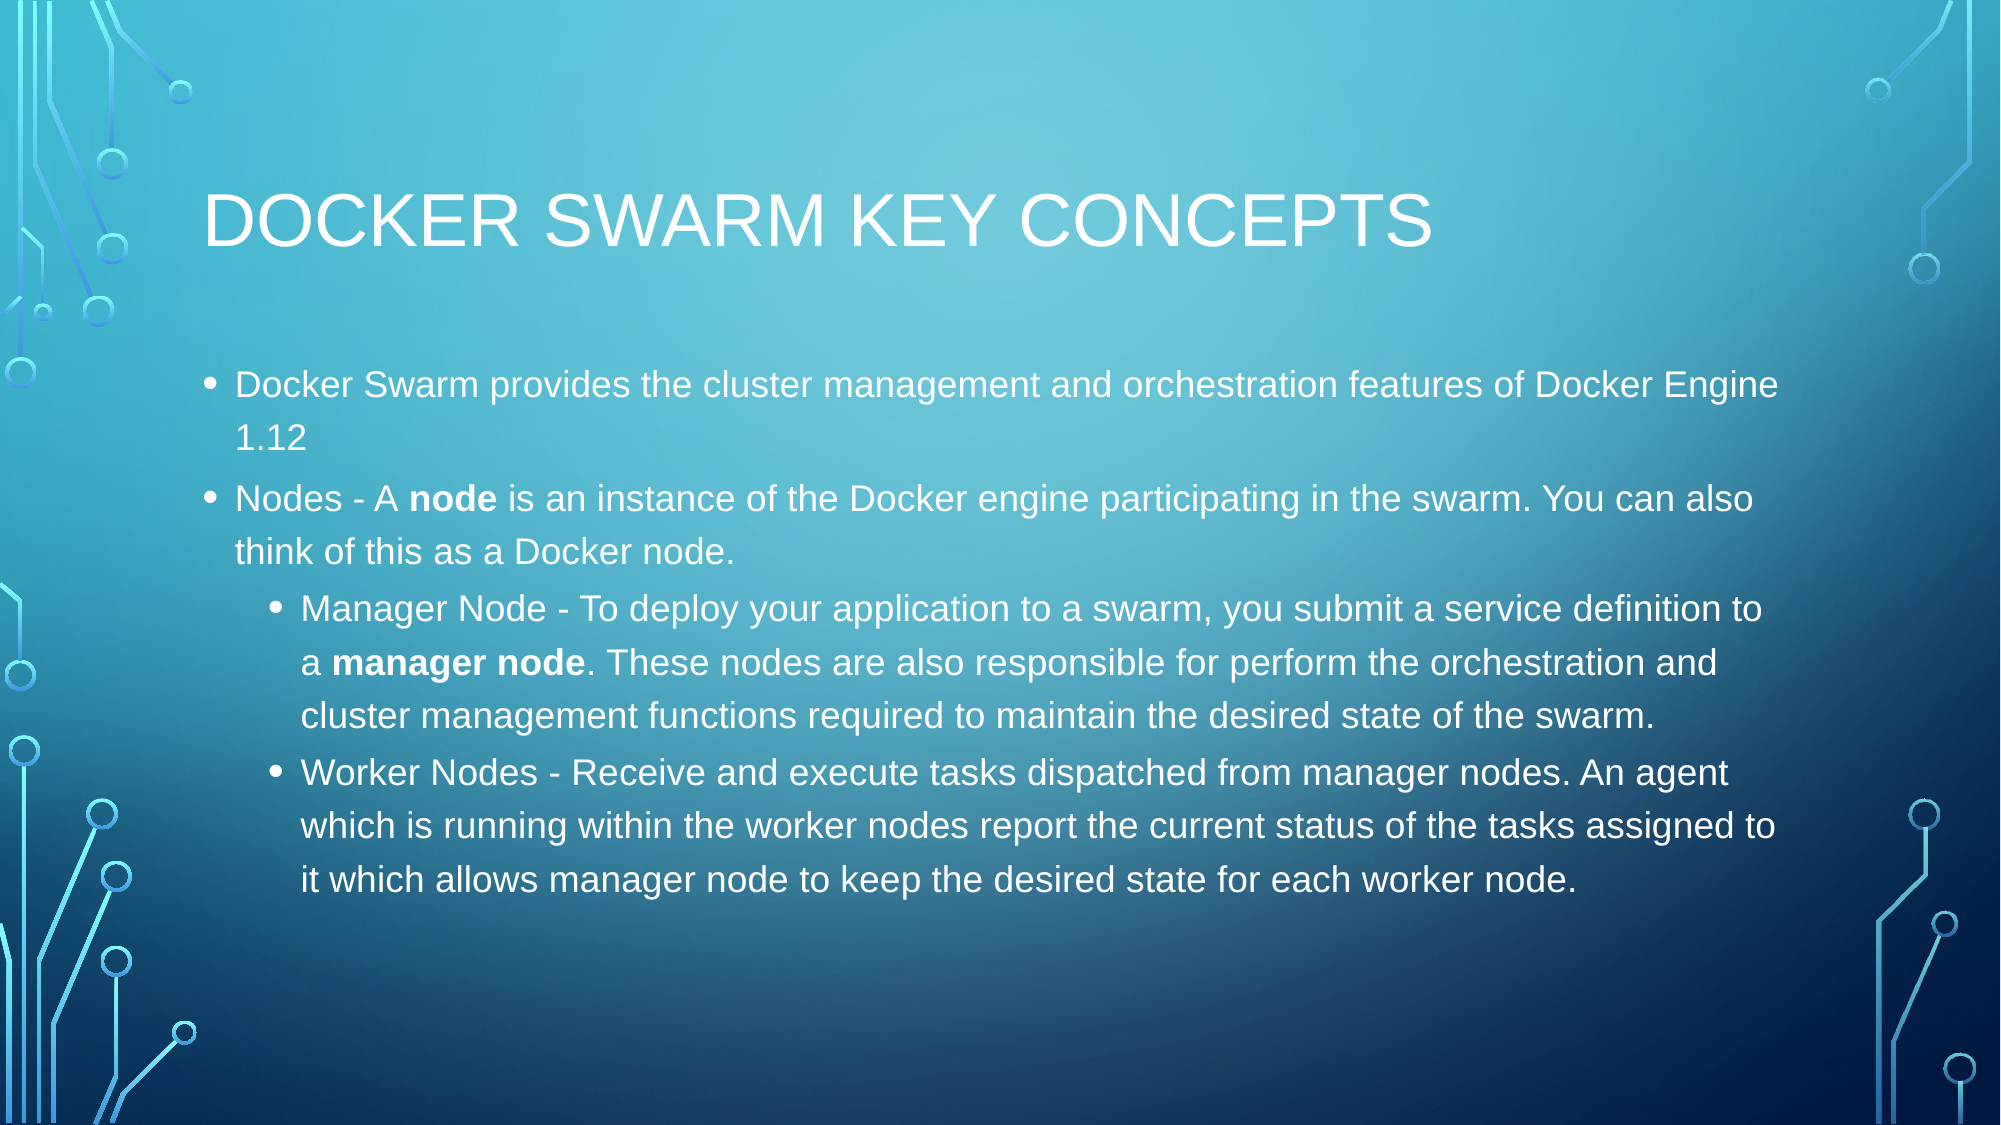

# Docker swarm key concepts
Docker Swarm provides the cluster management and orchestration features of Docker Engine 1.12
Nodes - A node is an instance of the Docker engine participating in the swarm. You can also think of this as a Docker node.
Manager Node - To deploy your application to a swarm, you submit a service definition to a manager node. These nodes are also responsible for perform the orchestration and cluster management functions required to maintain the desired state of the swarm.
Worker Nodes - Receive and execute tasks dispatched from manager nodes. An agent which is running within the worker nodes report the current status of the tasks assigned to it which allows manager node to keep the desired state for each worker node.